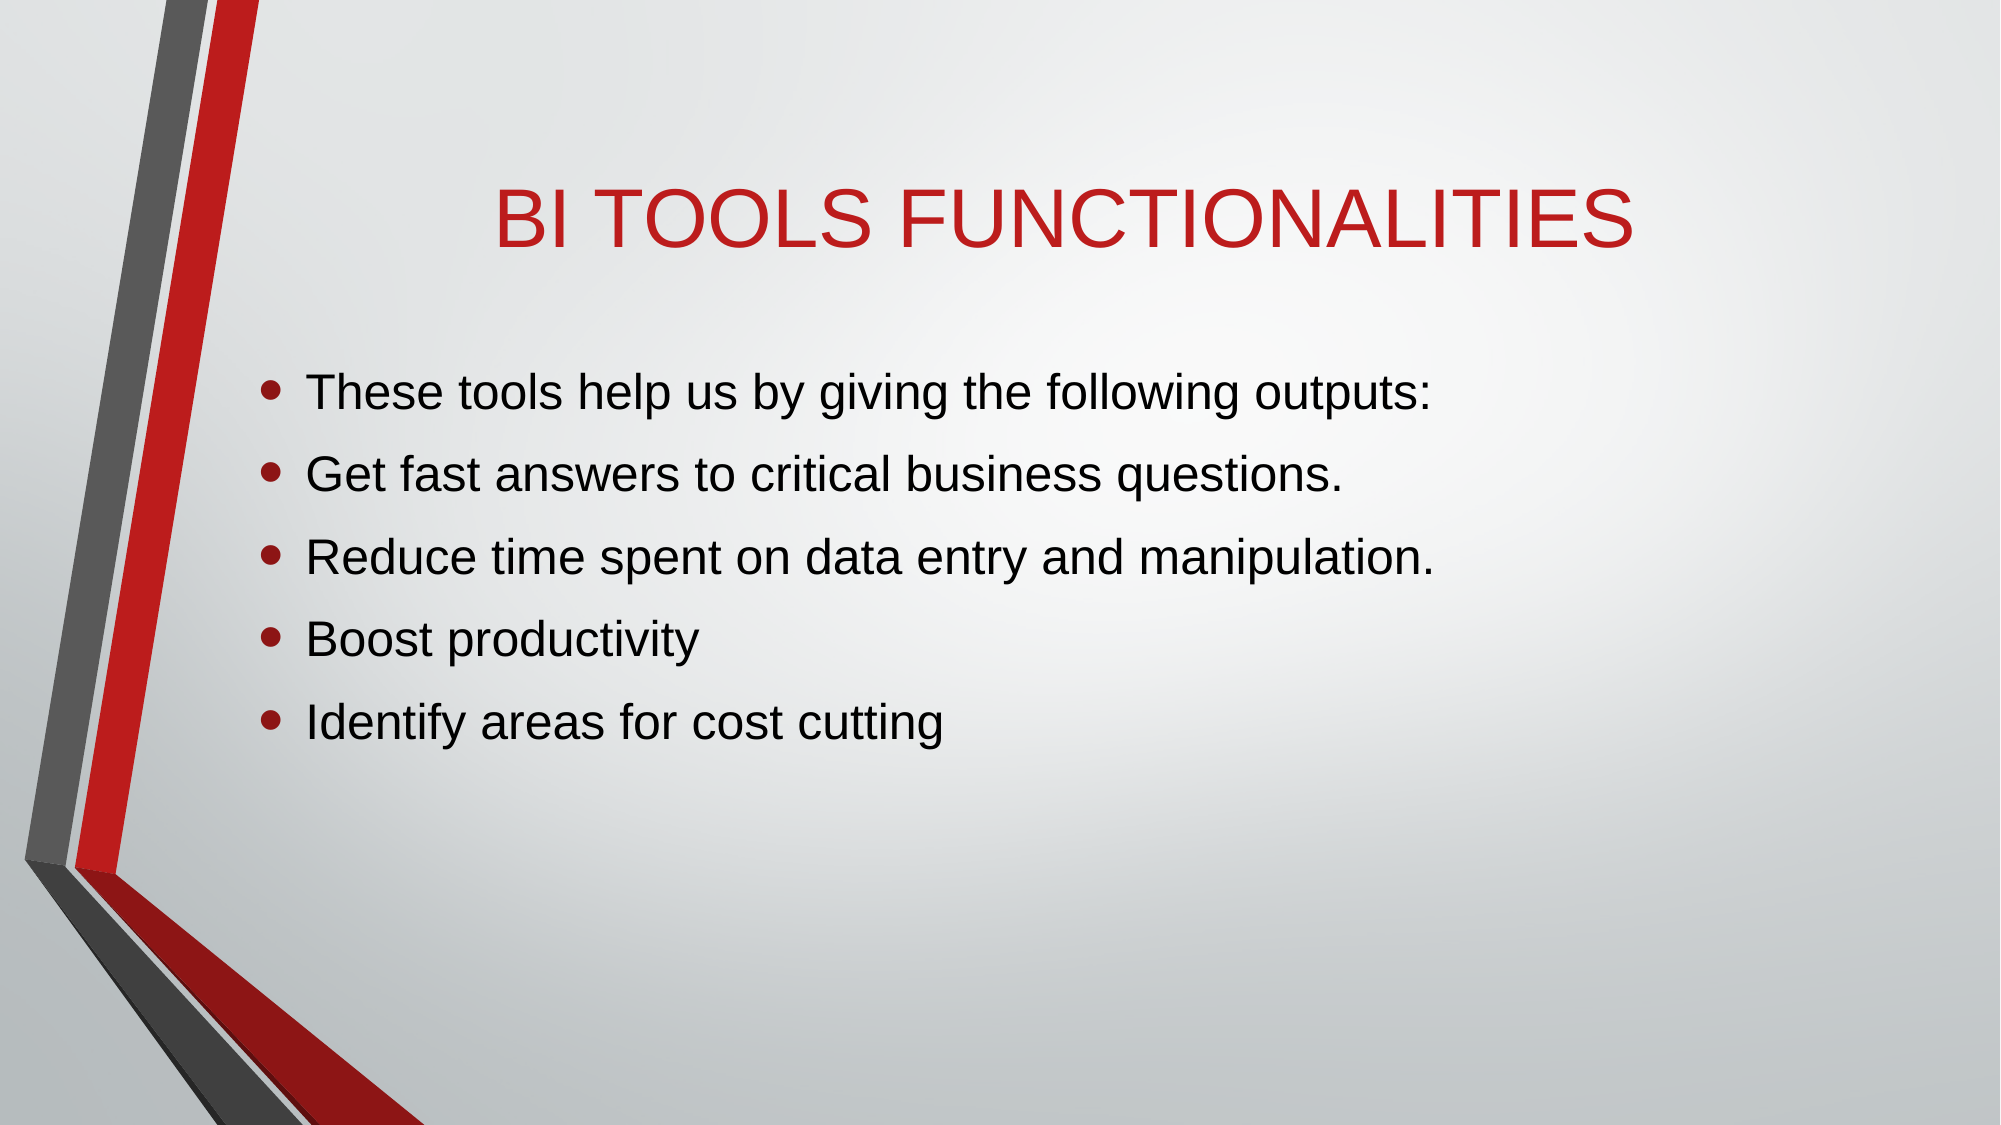

# BI TOOLS FUNCTIONALITIES
These tools help us by giving the following outputs:
Get fast answers to critical business questions.
Reduce time spent on data entry and manipulation.
Boost productivity
Identify areas for cost cutting